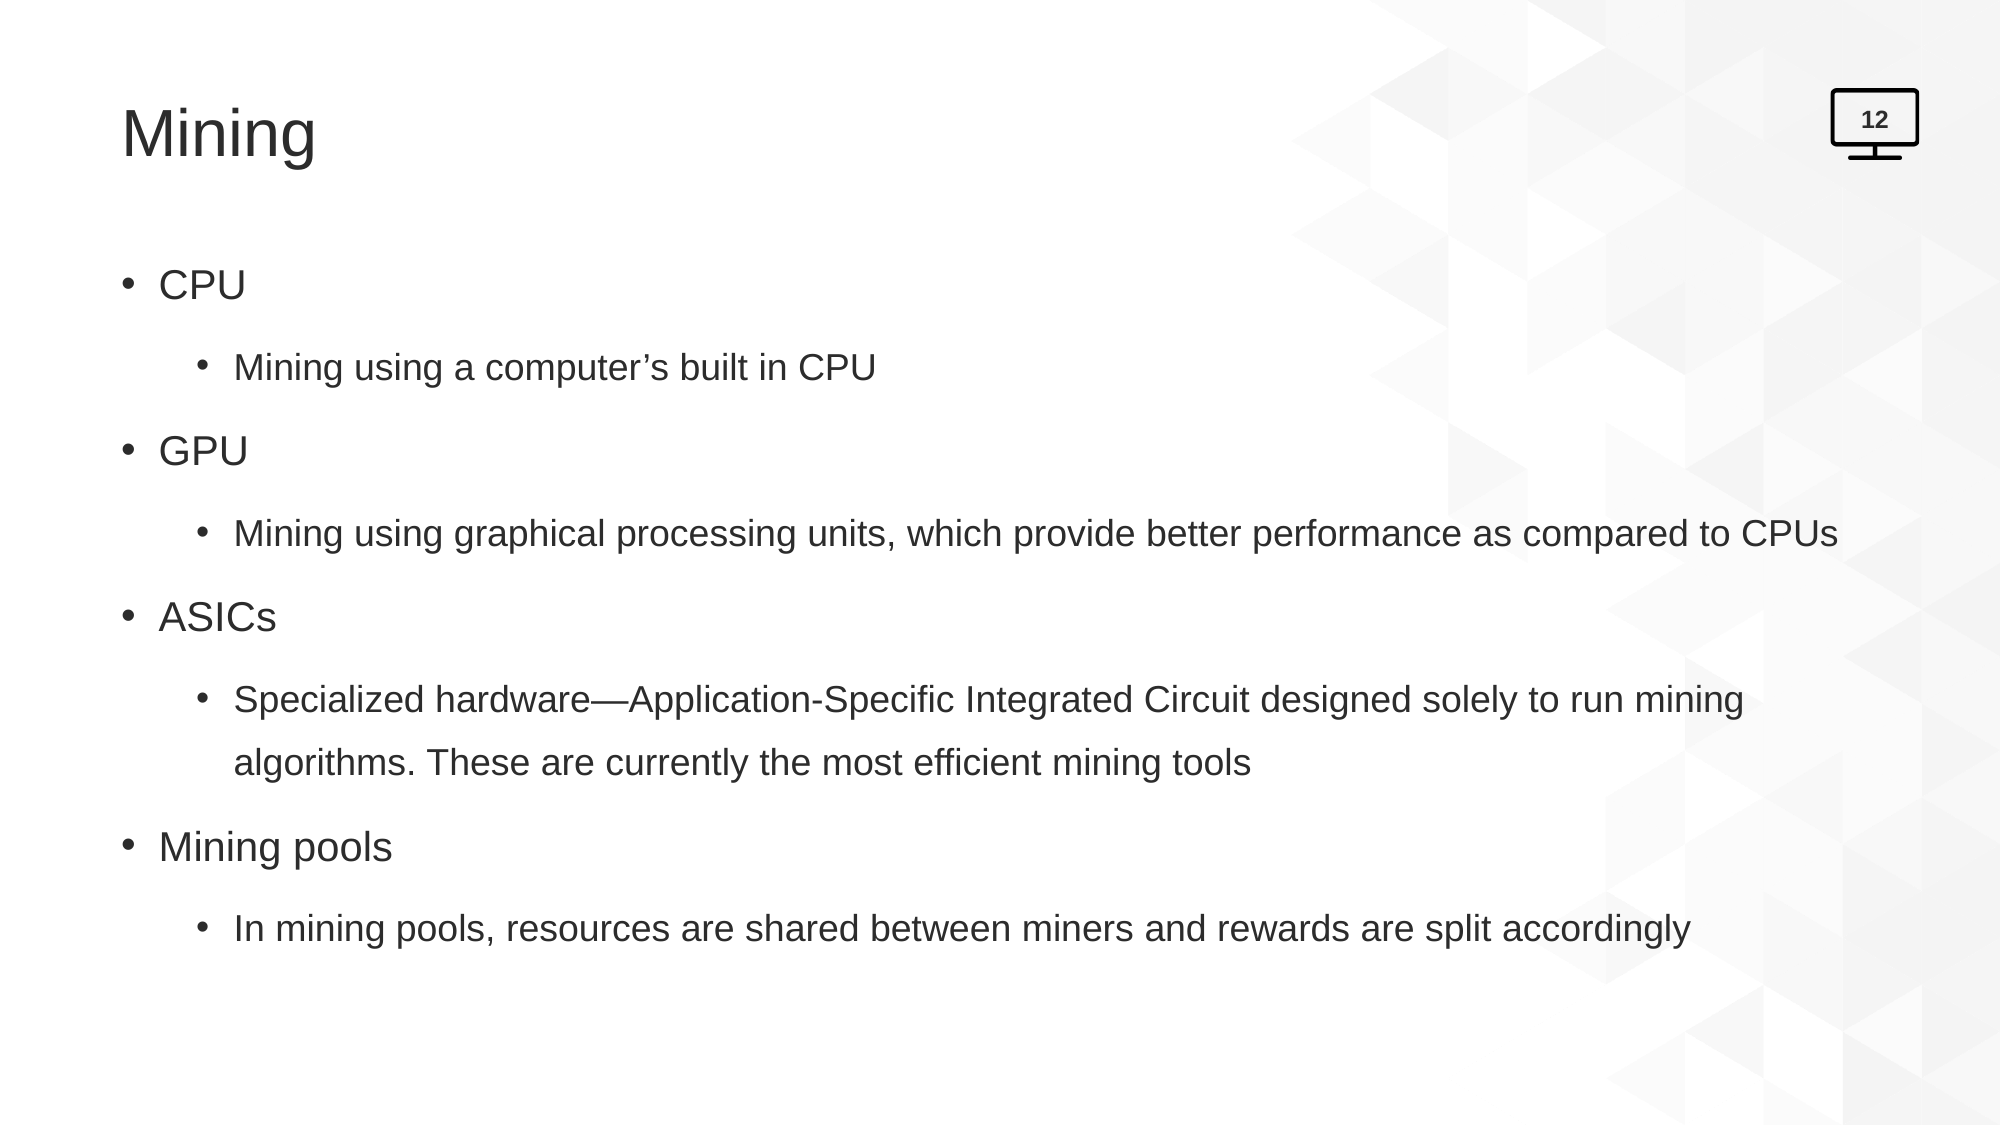

# Mining
12
CPU
Mining using a computer’s built in CPU
GPU
Mining using graphical processing units, which provide better performance as compared to CPUs
ASICs
Specialized hardware—Application-Specific Integrated Circuit designed solely to run mining algorithms. These are currently the most efficient mining tools
Mining pools
In mining pools, resources are shared between miners and rewards are split accordingly